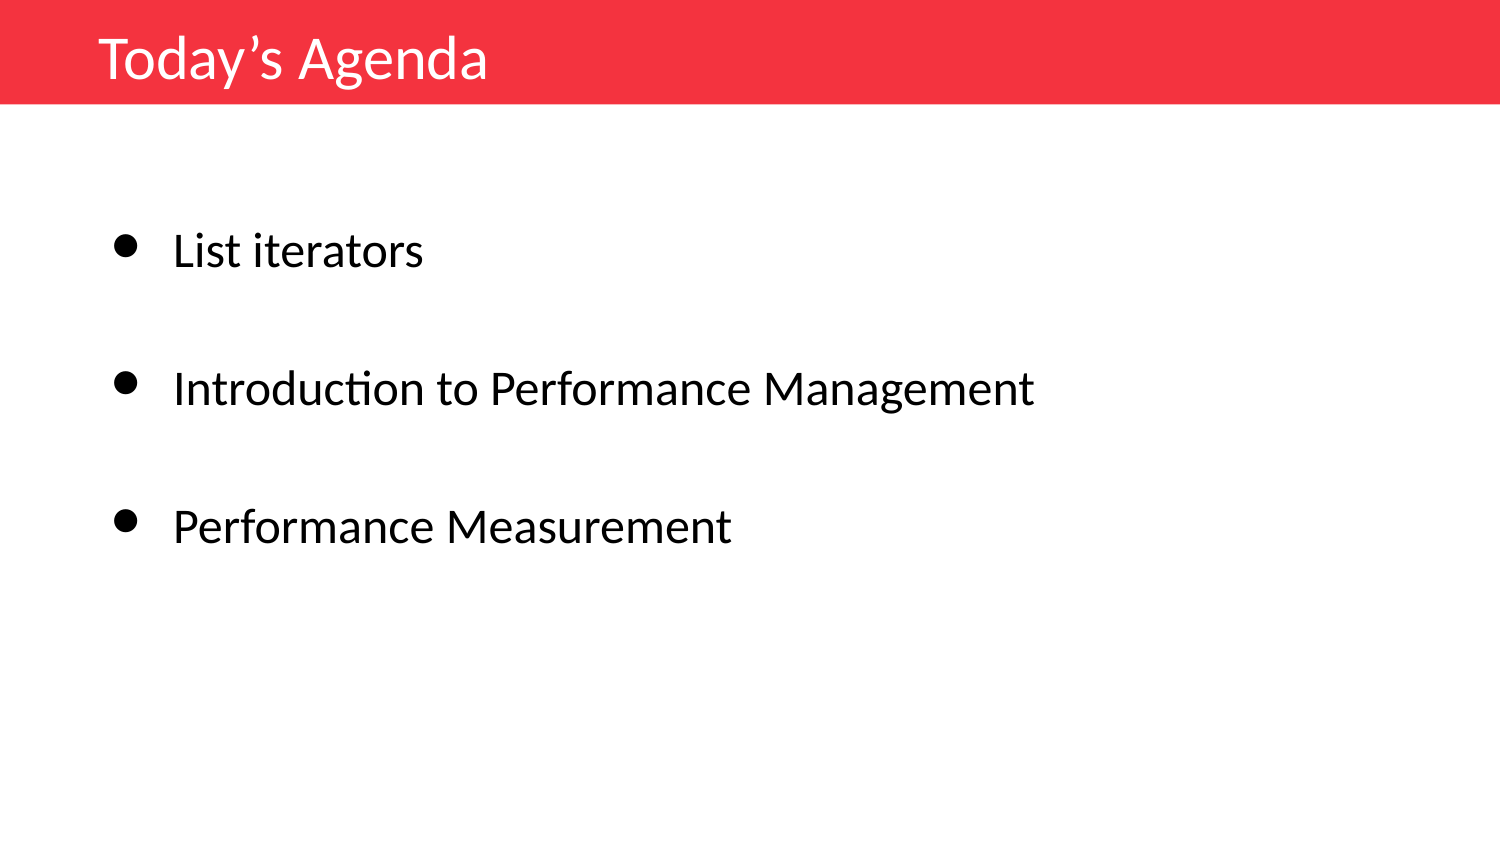

Today’s Agenda

List iterators

Introduction to Performance Management

Performance Measurement